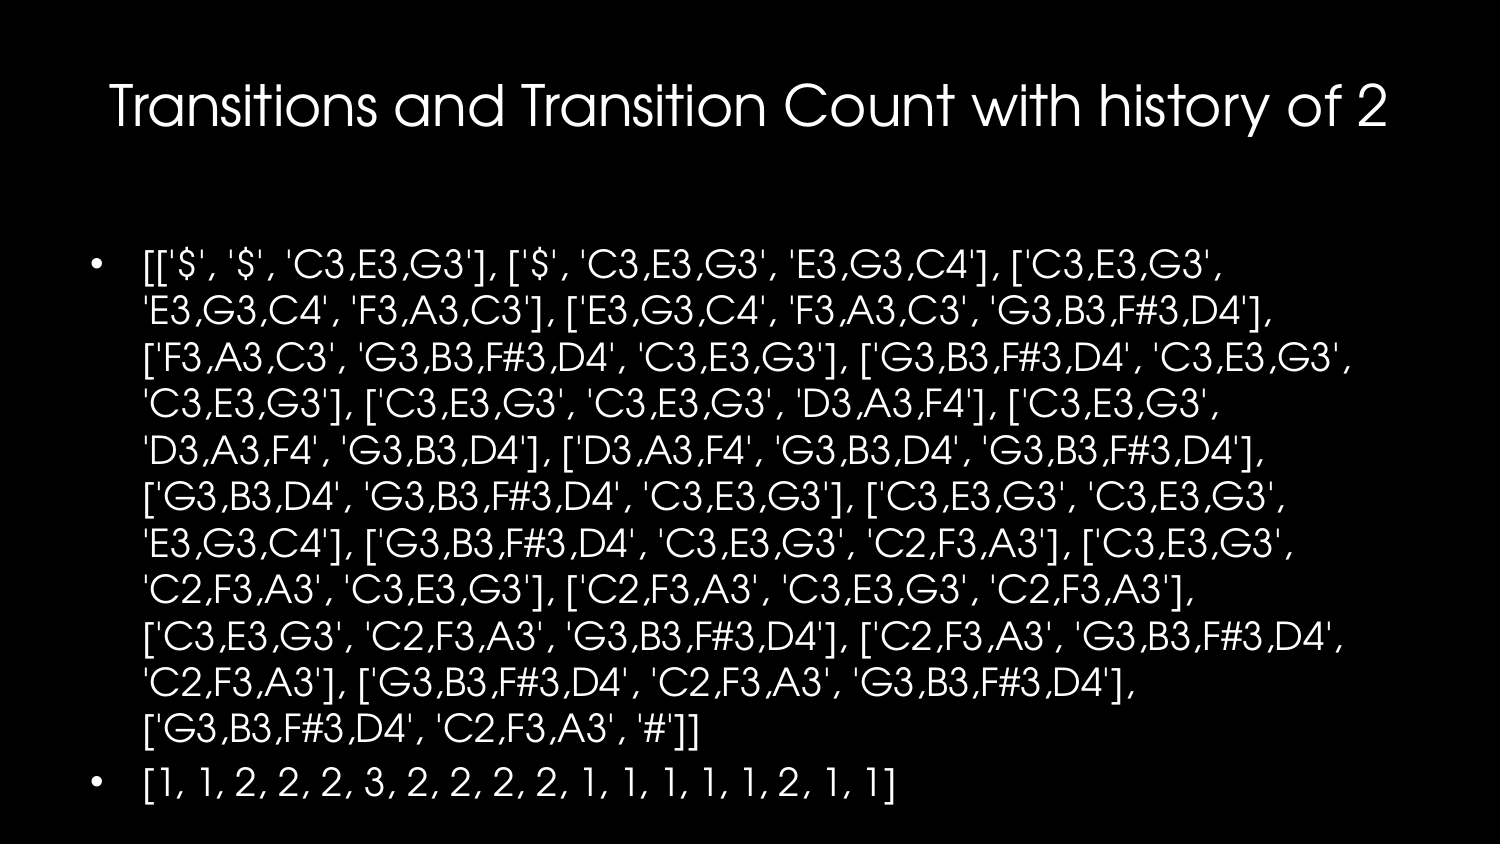

# Transitions and Transition Count with history of 2
[['$', '$', 'C3,E3,G3'], ['$', 'C3,E3,G3', 'E3,G3,C4'], ['C3,E3,G3', 'E3,G3,C4', 'F3,A3,C3'], ['E3,G3,C4', 'F3,A3,C3', 'G3,B3,F#3,D4'], ['F3,A3,C3', 'G3,B3,F#3,D4', 'C3,E3,G3'], ['G3,B3,F#3,D4', 'C3,E3,G3', 'C3,E3,G3'], ['C3,E3,G3', 'C3,E3,G3', 'D3,A3,F4'], ['C3,E3,G3', 'D3,A3,F4', 'G3,B3,D4'], ['D3,A3,F4', 'G3,B3,D4', 'G3,B3,F#3,D4'], ['G3,B3,D4', 'G3,B3,F#3,D4', 'C3,E3,G3'], ['C3,E3,G3', 'C3,E3,G3', 'E3,G3,C4'], ['G3,B3,F#3,D4', 'C3,E3,G3', 'C2,F3,A3'], ['C3,E3,G3', 'C2,F3,A3', 'C3,E3,G3'], ['C2,F3,A3', 'C3,E3,G3', 'C2,F3,A3'], ['C3,E3,G3', 'C2,F3,A3', 'G3,B3,F#3,D4'], ['C2,F3,A3', 'G3,B3,F#3,D4', 'C2,F3,A3'], ['G3,B3,F#3,D4', 'C2,F3,A3', 'G3,B3,F#3,D4'], ['G3,B3,F#3,D4', 'C2,F3,A3', '#']]
[1, 1, 2, 2, 2, 3, 2, 2, 2, 2, 1, 1, 1, 1, 1, 2, 1, 1]